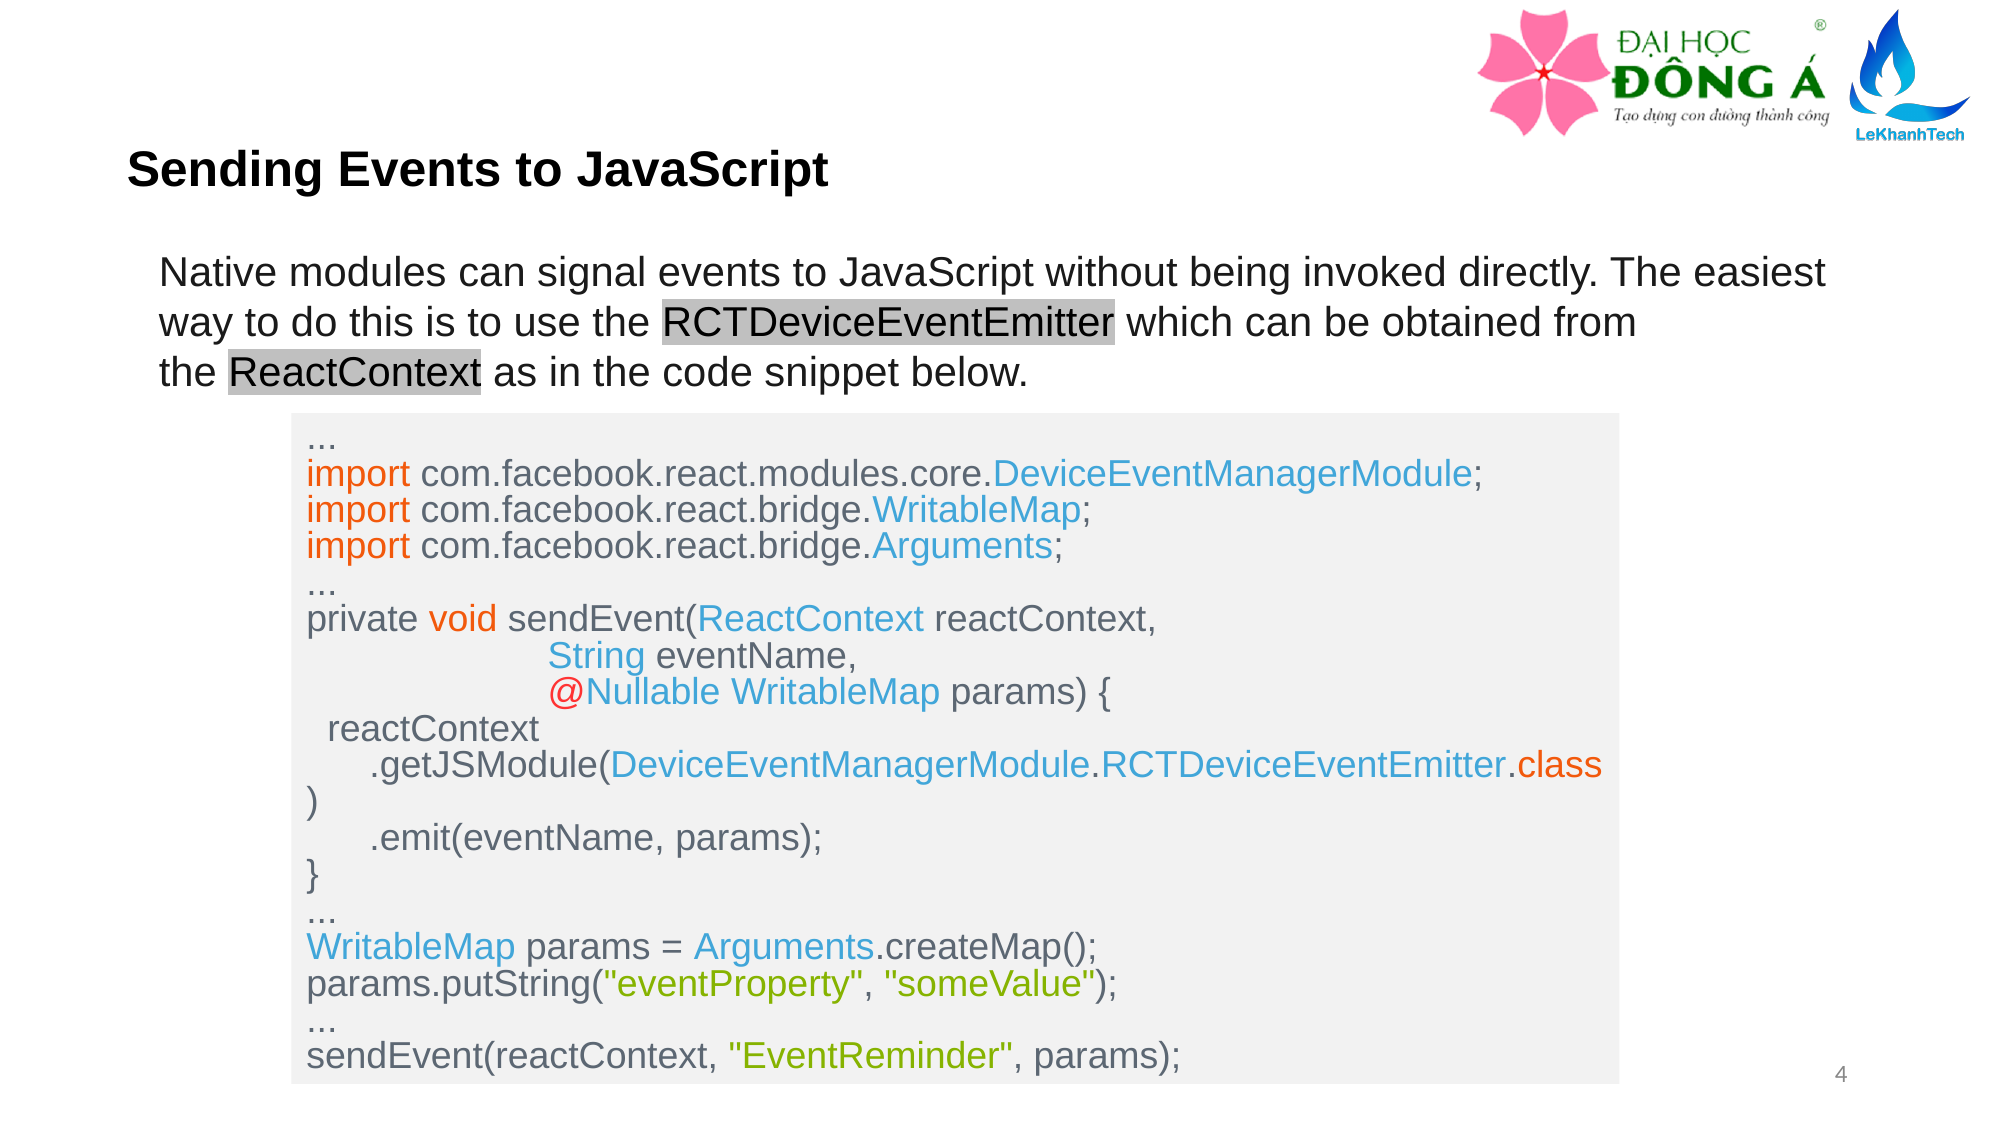

Sending Events to JavaScript
Native modules can signal events to JavaScript without being invoked directly. The easiest way to do this is to use the RCTDeviceEventEmitter which can be obtained from the ReactContext as in the code snippet below.
...
import com.facebook.react.modules.core.DeviceEventManagerModule;
import com.facebook.react.bridge.WritableMap;
import com.facebook.react.bridge.Arguments;
...
private void sendEvent(ReactContext reactContext,
                       String eventName,
                       @Nullable WritableMap params) {
  reactContext
      .getJSModule(DeviceEventManagerModule.RCTDeviceEventEmitter.class)
      .emit(eventName, params);
}
...
WritableMap params = Arguments.createMap();
params.putString("eventProperty", "someValue");
...
sendEvent(reactContext, "EventReminder", params);
4